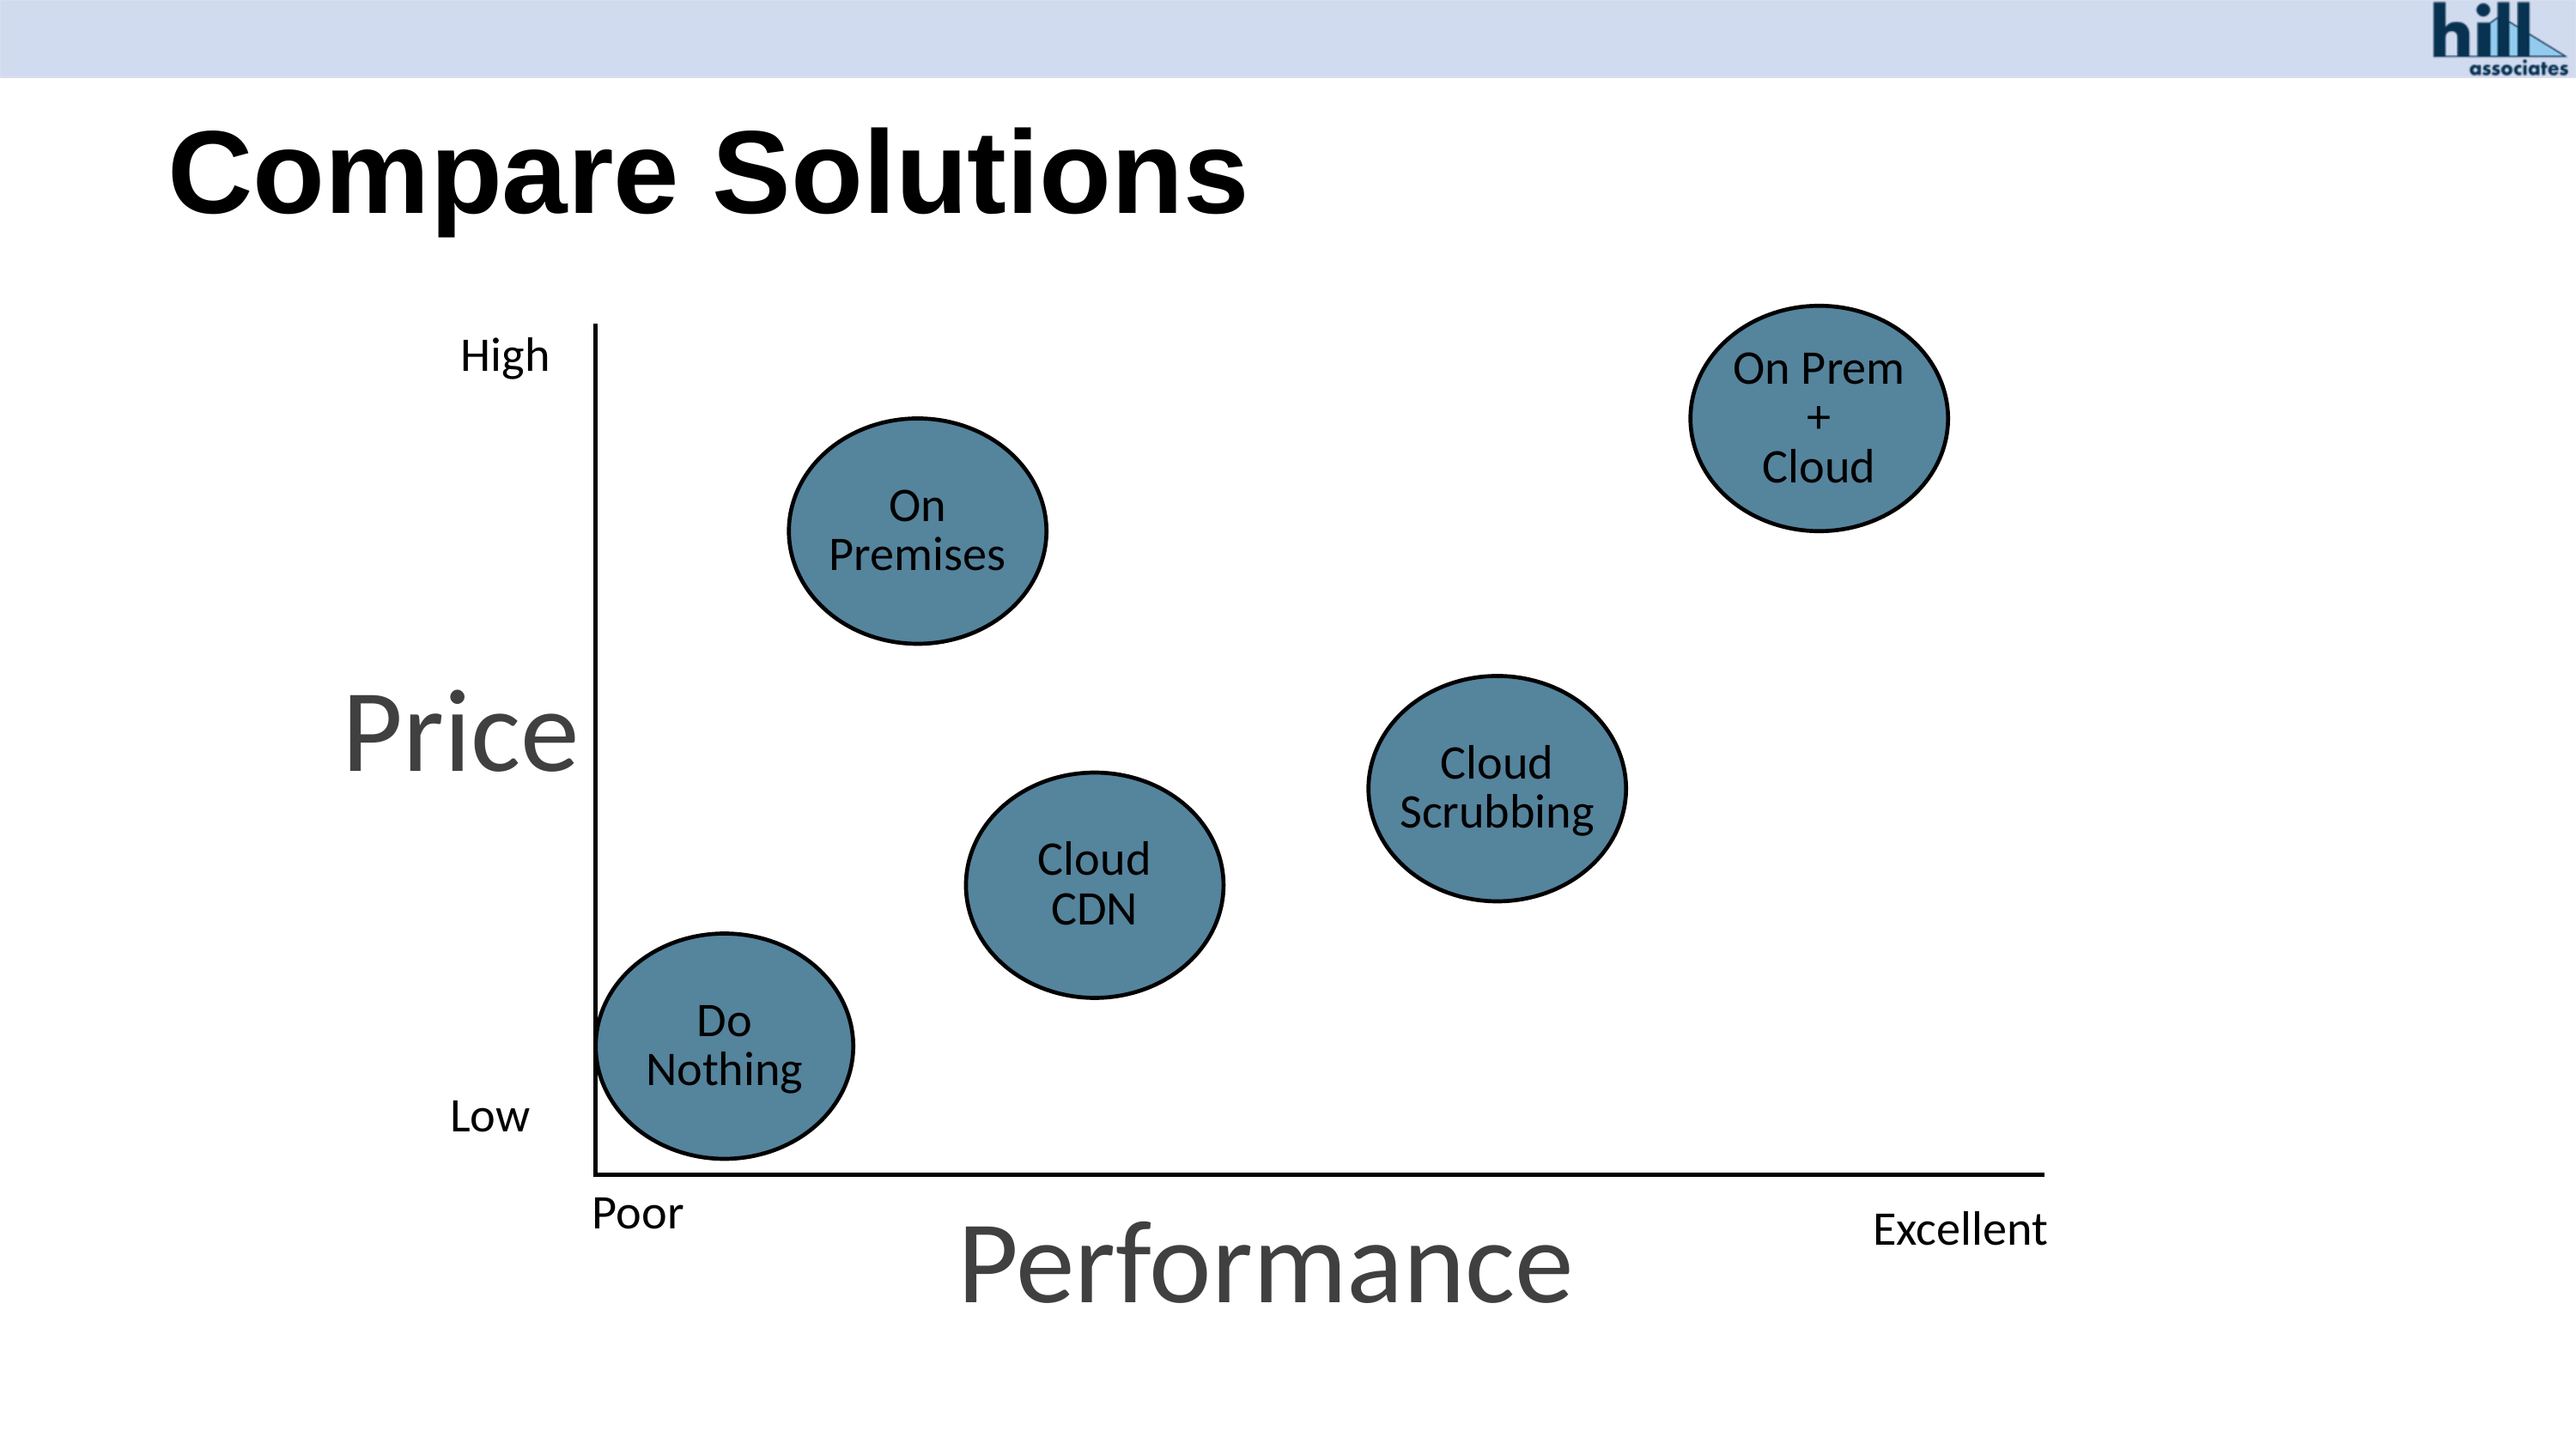

# Compare Solutions
On Prem
+
Cloud
High
On
Premises
Price
Cloud
Scrubbing
Cloud
CDN
Do
Nothing
Low
Poor
Performance
Excellent